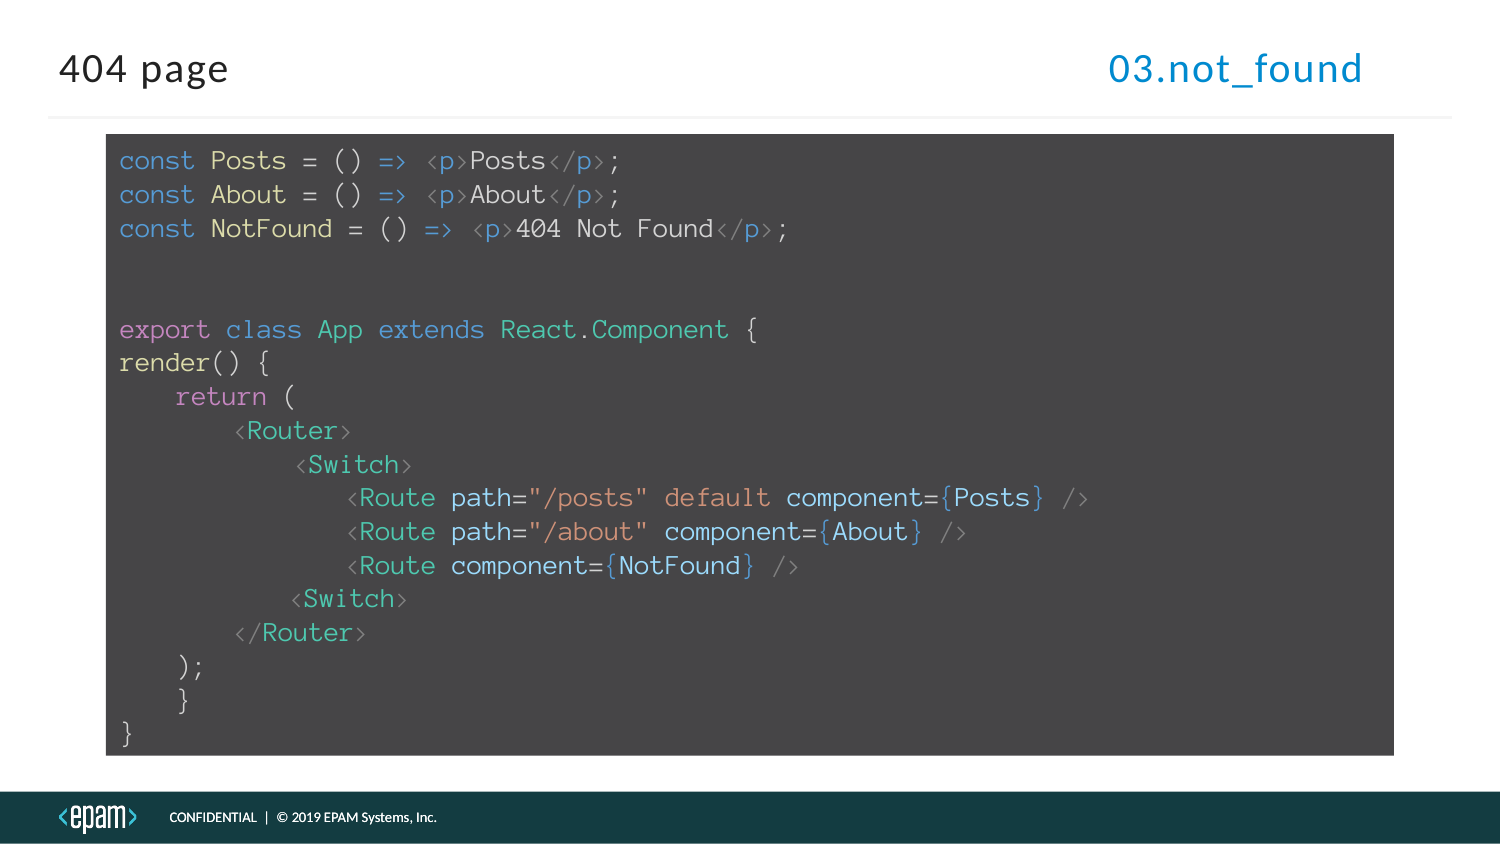

# 404 page						03.not_found
const Posts = () => <p>Posts</p>;
const About = () => <p>About</p>;
const NotFound = () => <p>404 Not Found</p>;

export class App extends React.Component {
render() {
return (
<Router>
    <Switch>
<Route path="/posts" default component={Posts} />
<Route path="/about" component={About} />
<Route component={NotFound} />
<Switch>
</Router>
);
}
}
CONFIDENTIAL  |  © 2019 EPAM Systems, Inc.